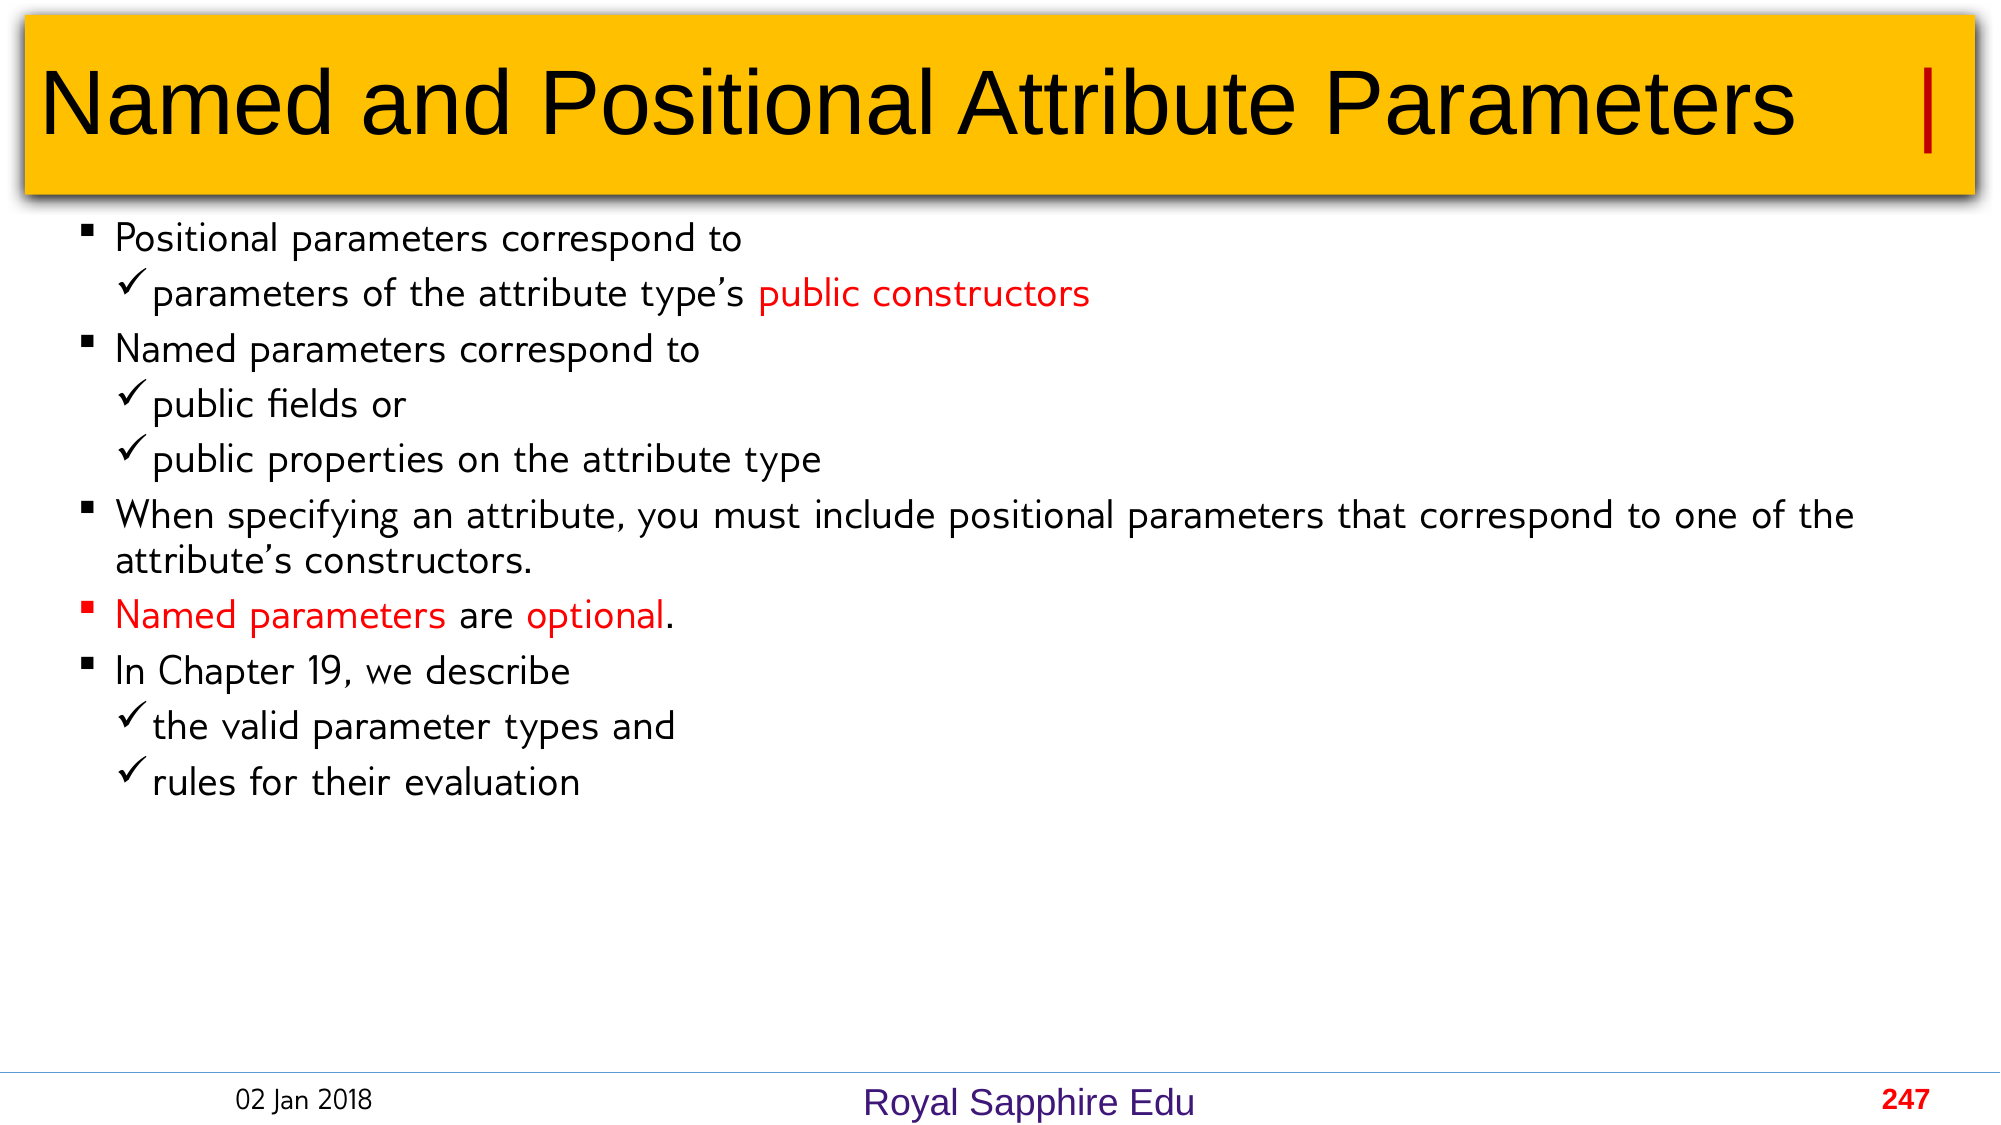

# Named and Positional Attribute Parameters	   |
Positional parameters correspond to
parameters of the attribute type’s public constructors
Named parameters correspond to
public fields or
public properties on the attribute type
When specifying an attribute, you must include positional parameters that correspond to one of the attribute’s constructors.
Named parameters are optional.
In Chapter 19, we describe
the valid parameter types and
rules for their evaluation
02 Jan 2018
247